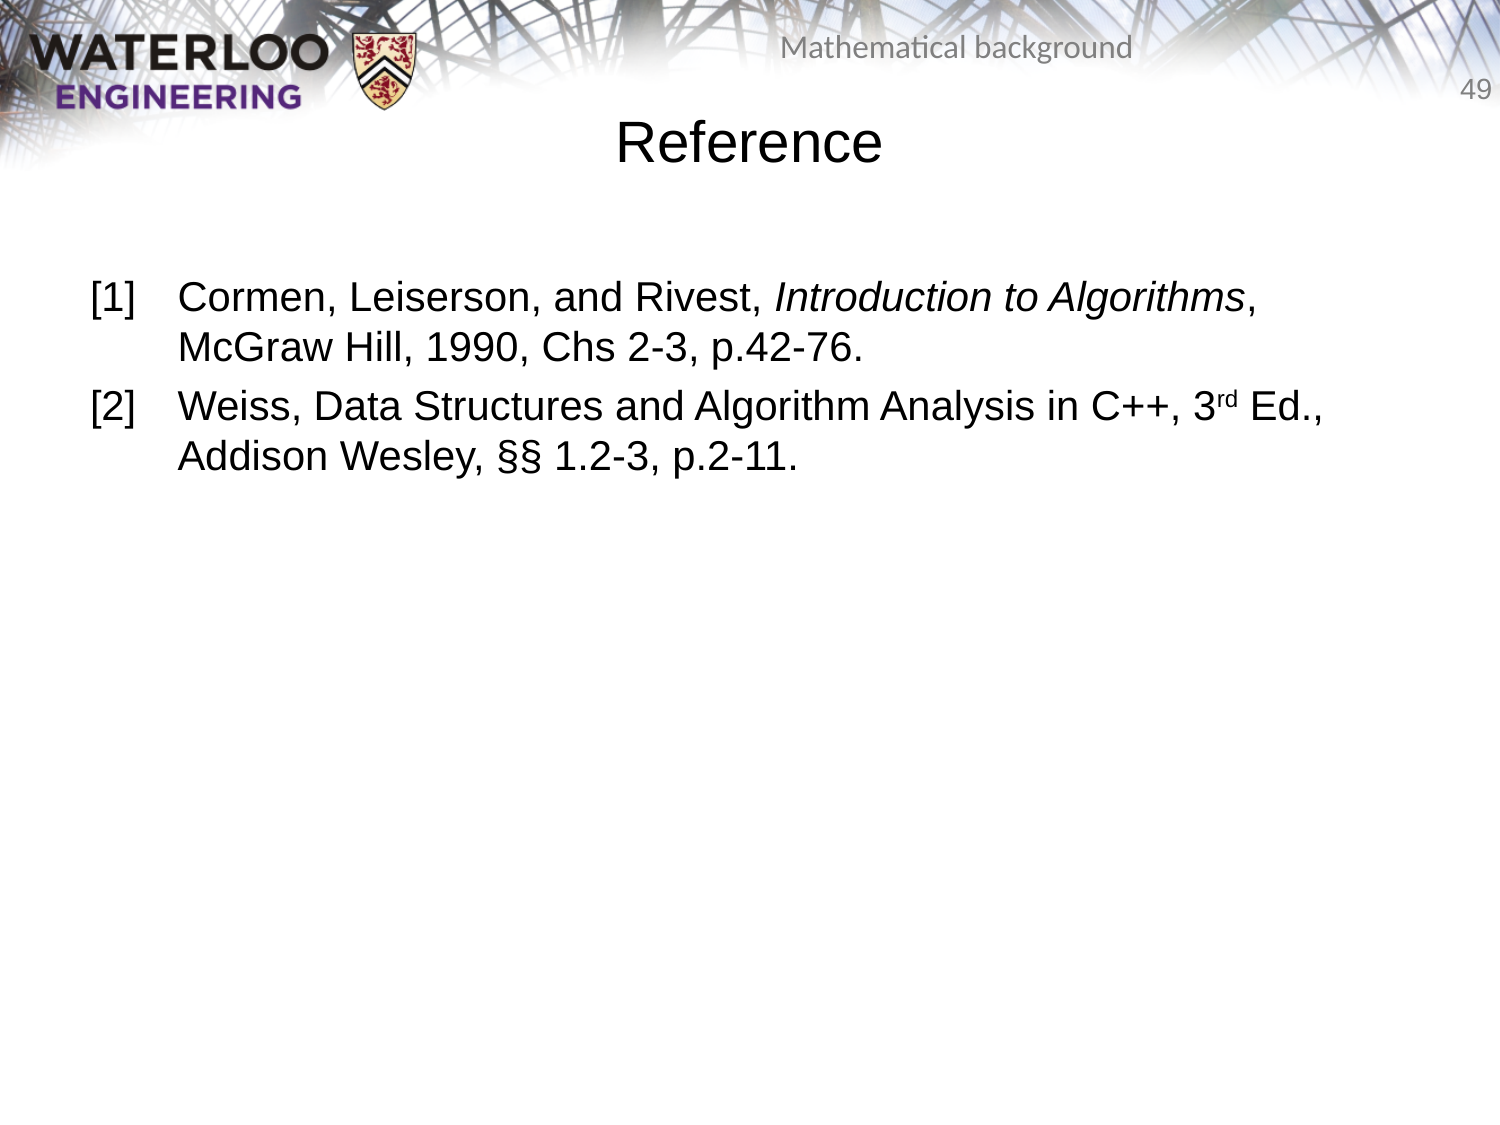

# Reference
[1]	Cormen, Leiserson, and Rivest, Introduction to Algorithms, McGraw Hill, 1990, Chs 2-3, p.42-76.
[2]	Weiss, Data Structures and Algorithm Analysis in C++, 3rd Ed., Addison Wesley, §§ 1.2-3, p.2-11.